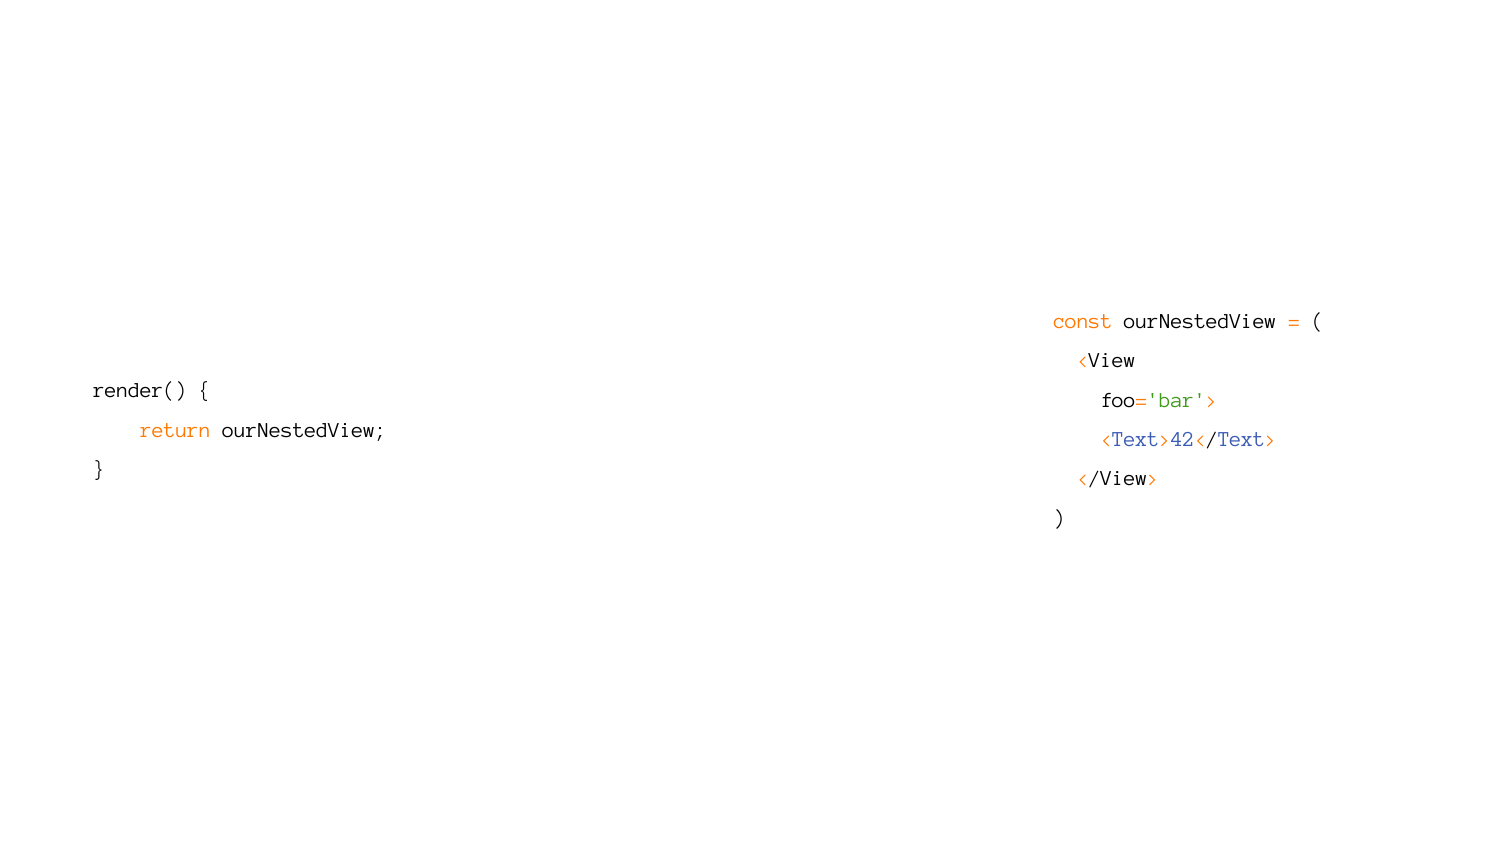

render() {
    return ourNestedView;
}
const ourNestedView = (
  <View
    foo='bar'>
    <Text>42</Text>
  </View>
)